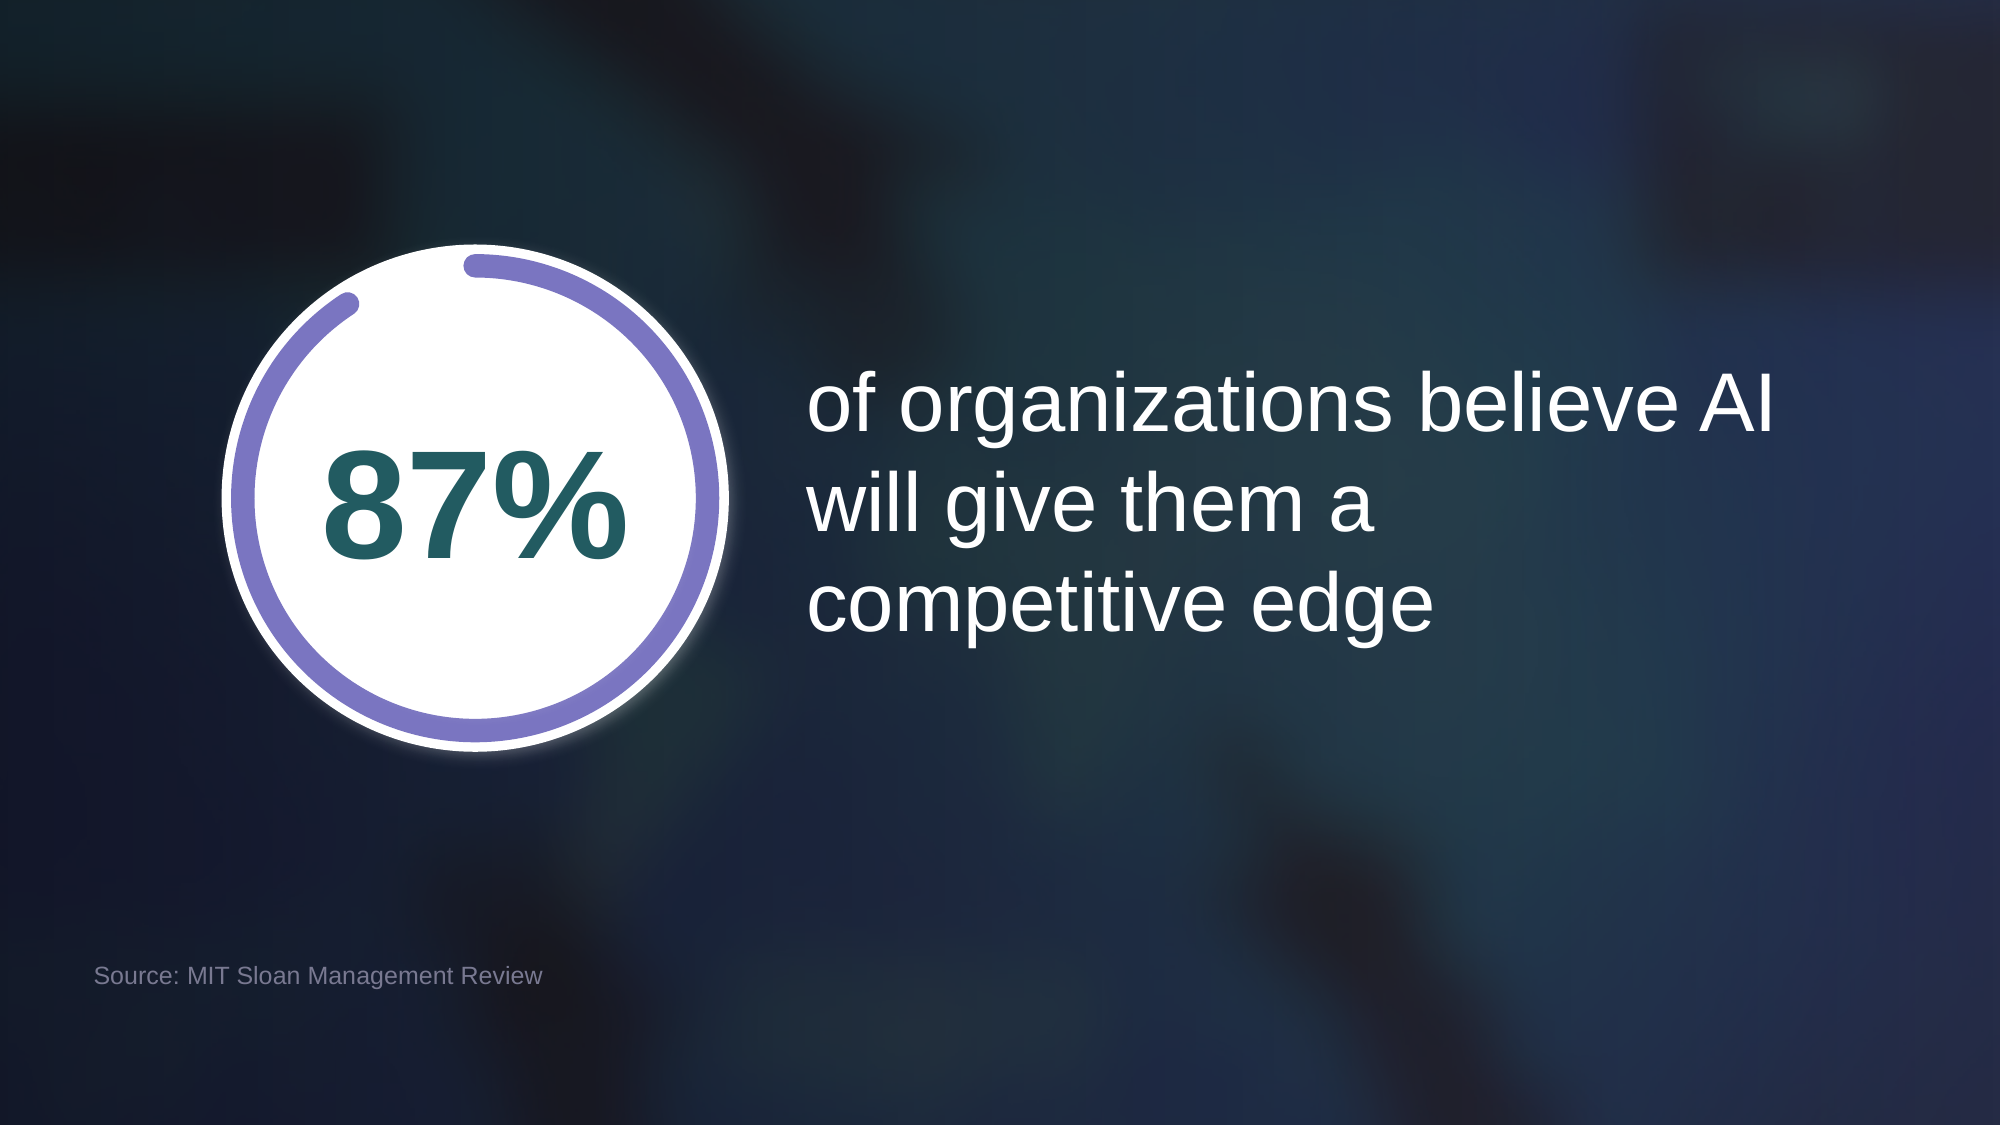

Fact

of organizations believe AI will give them a competitive edge
87%
Source: MIT Sloan Management Review